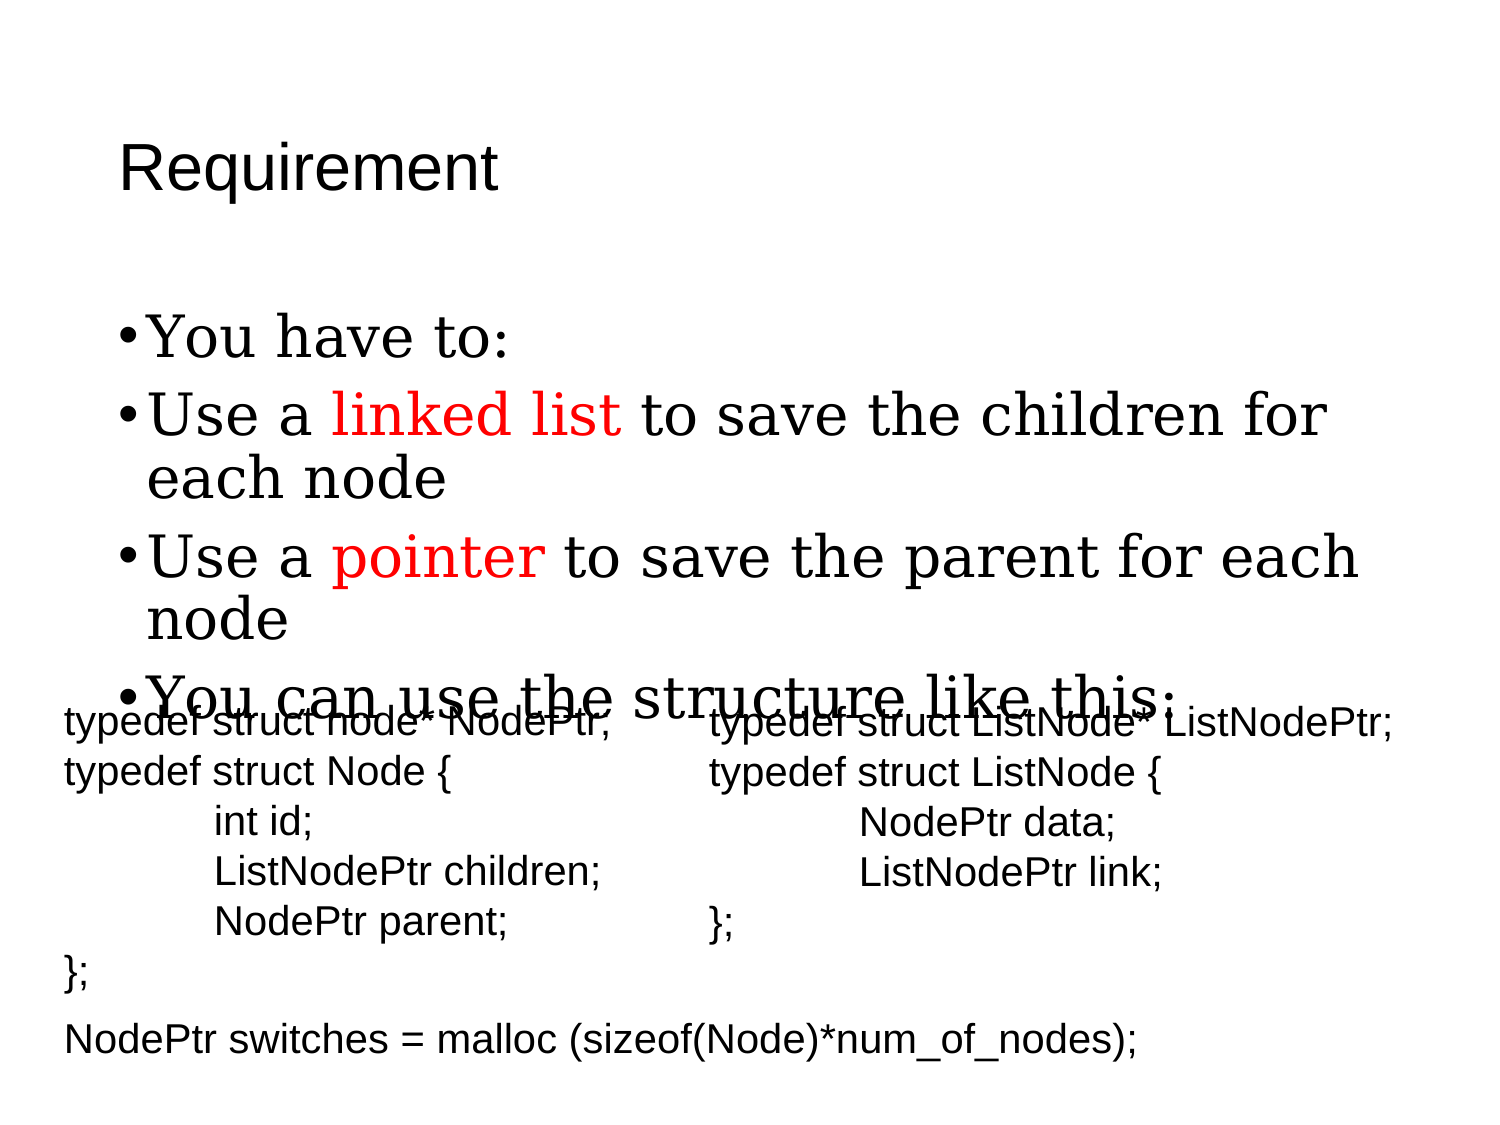

# Requirement
You have to:
Use a linked list to save the children for each node
Use a pointer to save the parent for each node
You can use the structure like this:

typedef struct node* NodePtr;
typedef struct Node {
	int id;
	ListNodePtr children;
	NodePtr parent;
};
typedef struct ListNode* ListNodePtr;
typedef struct ListNode {
	NodePtr data;
	ListNodePtr link;
};
NodePtr switches = malloc (sizeof(Node)*num_of_nodes);